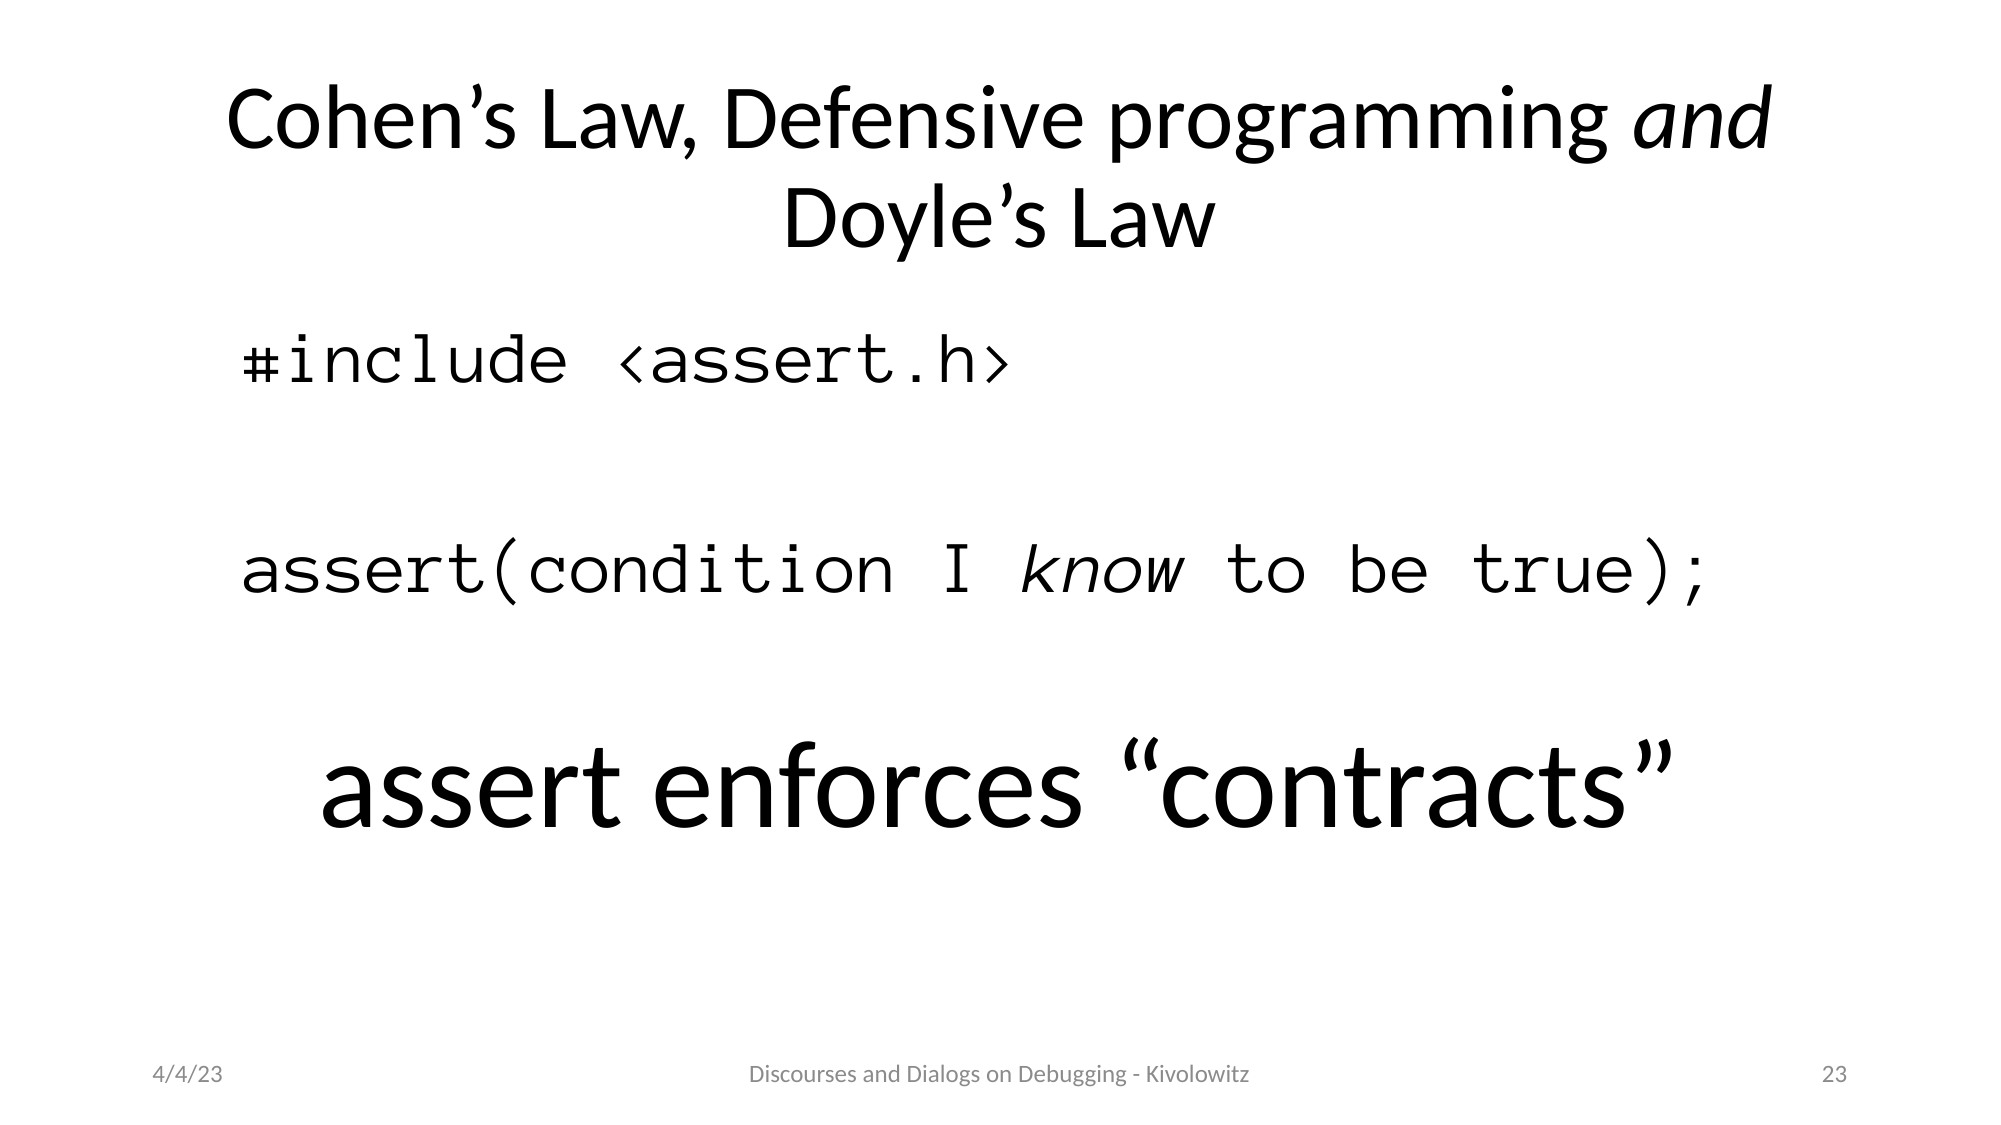

# Cohen’s Law, Defensive programming and Doyle’s Law
#include <assert.h>

assert(condition I know to be true);
assert enforces “contracts”
4/4/23
Discourses and Dialogs on Debugging - Kivolowitz
23